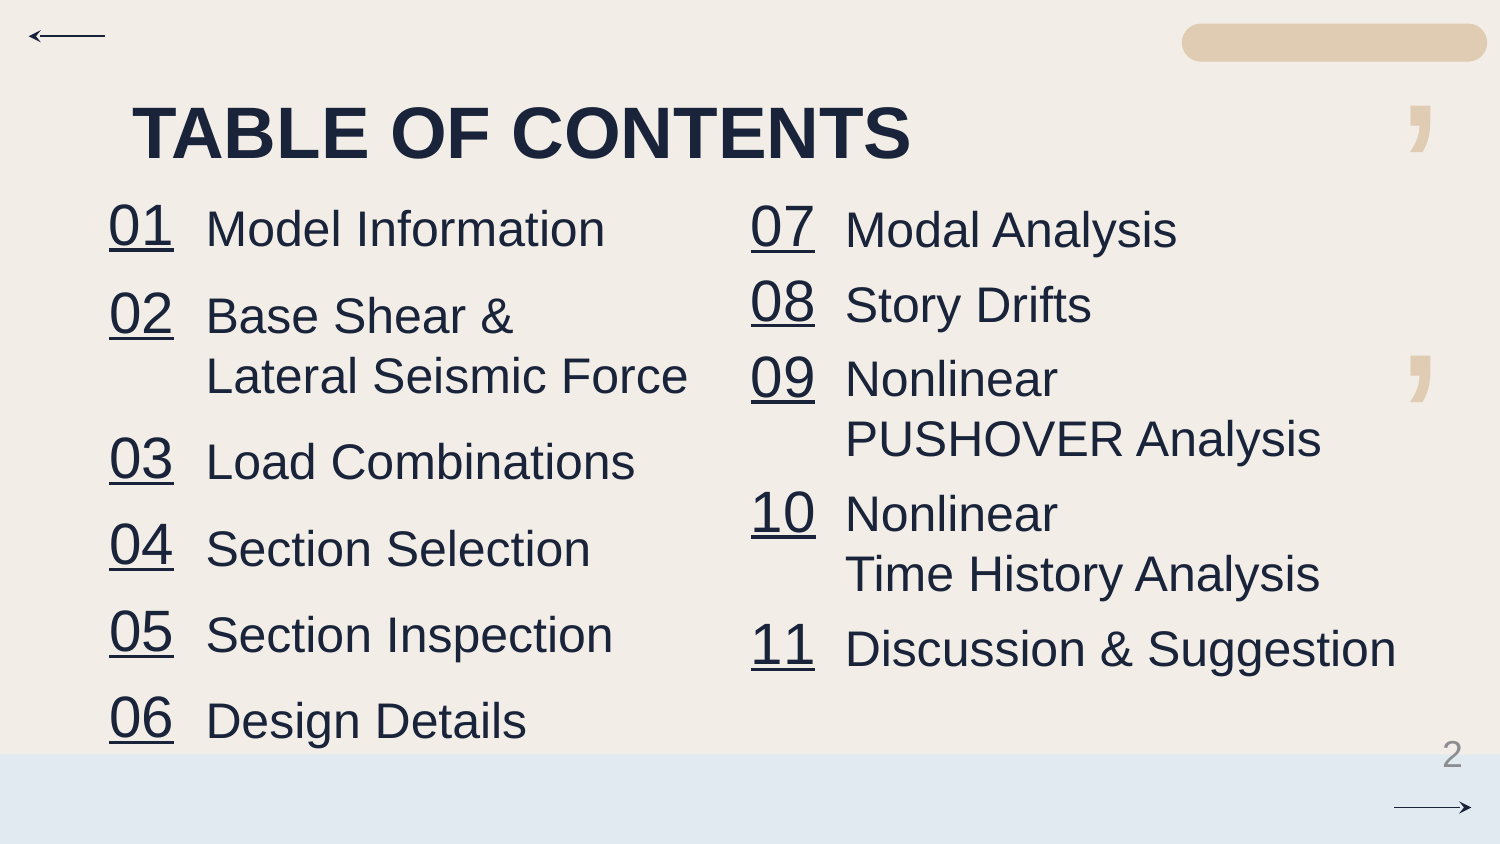

# TABLE OF CONTENTS
Model Information
Modal Analysis
01
07
Story Drifts
08
Base Shear &
Lateral Seismic Force
02
Nonlinear
PUSHOVER Analysis
09
Load Combinations
03
Nonlinear
Time History Analysis
10
Section Selection
04
Section Inspection
05
Discussion & Suggestion
11
Design Details
06
2